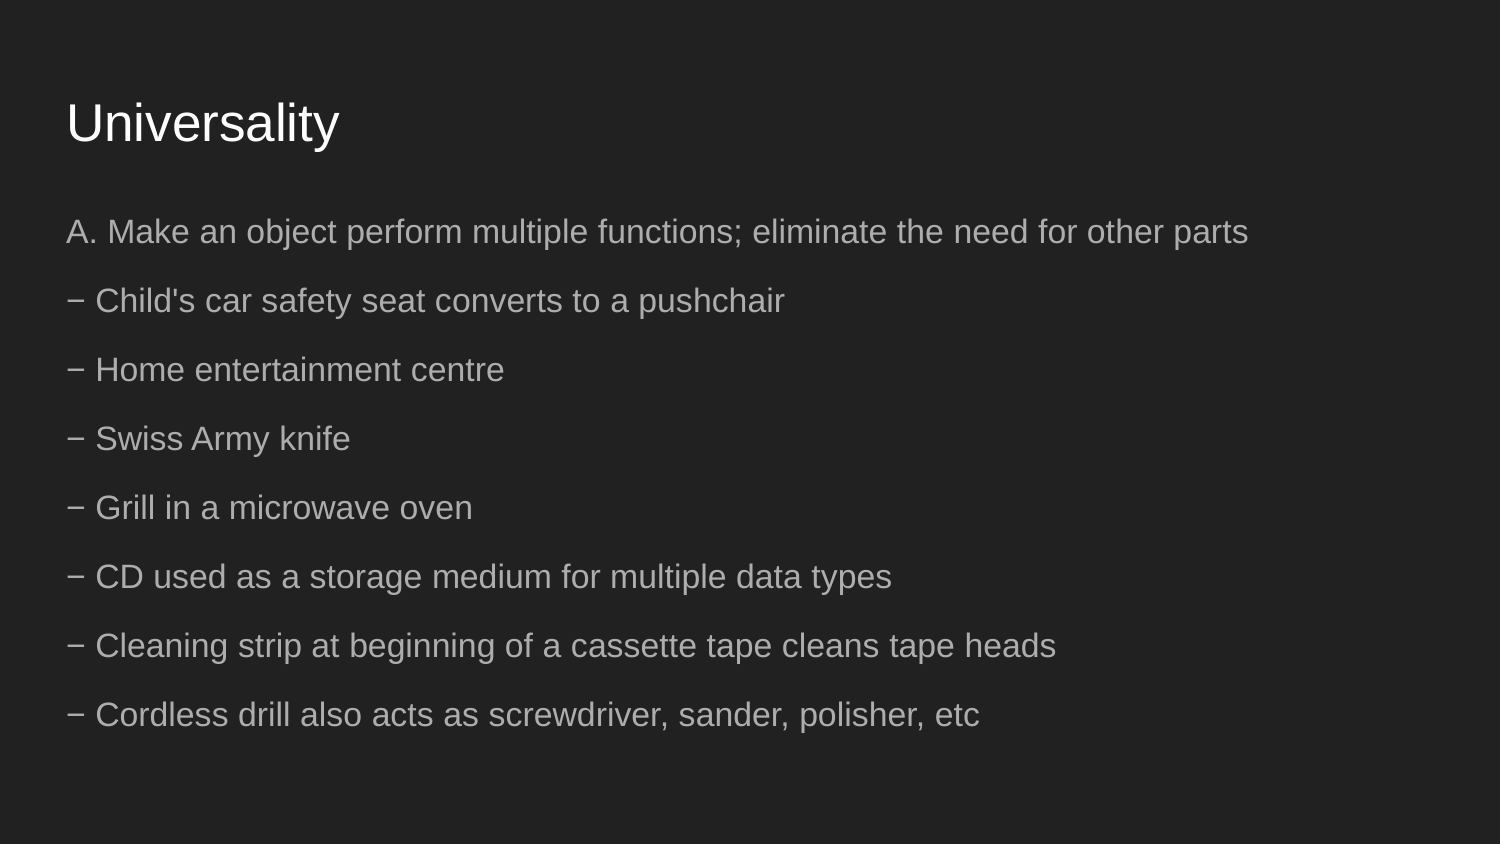

# Universality
A. Make an object perform multiple functions; eliminate the need for other parts
− Child's car safety seat converts to a pushchair
− Home entertainment centre
− Swiss Army knife
− Grill in a microwave oven
− CD used as a storage medium for multiple data types
− Cleaning strip at beginning of a cassette tape cleans tape heads
− Cordless drill also acts as screwdriver, sander, polisher, etc